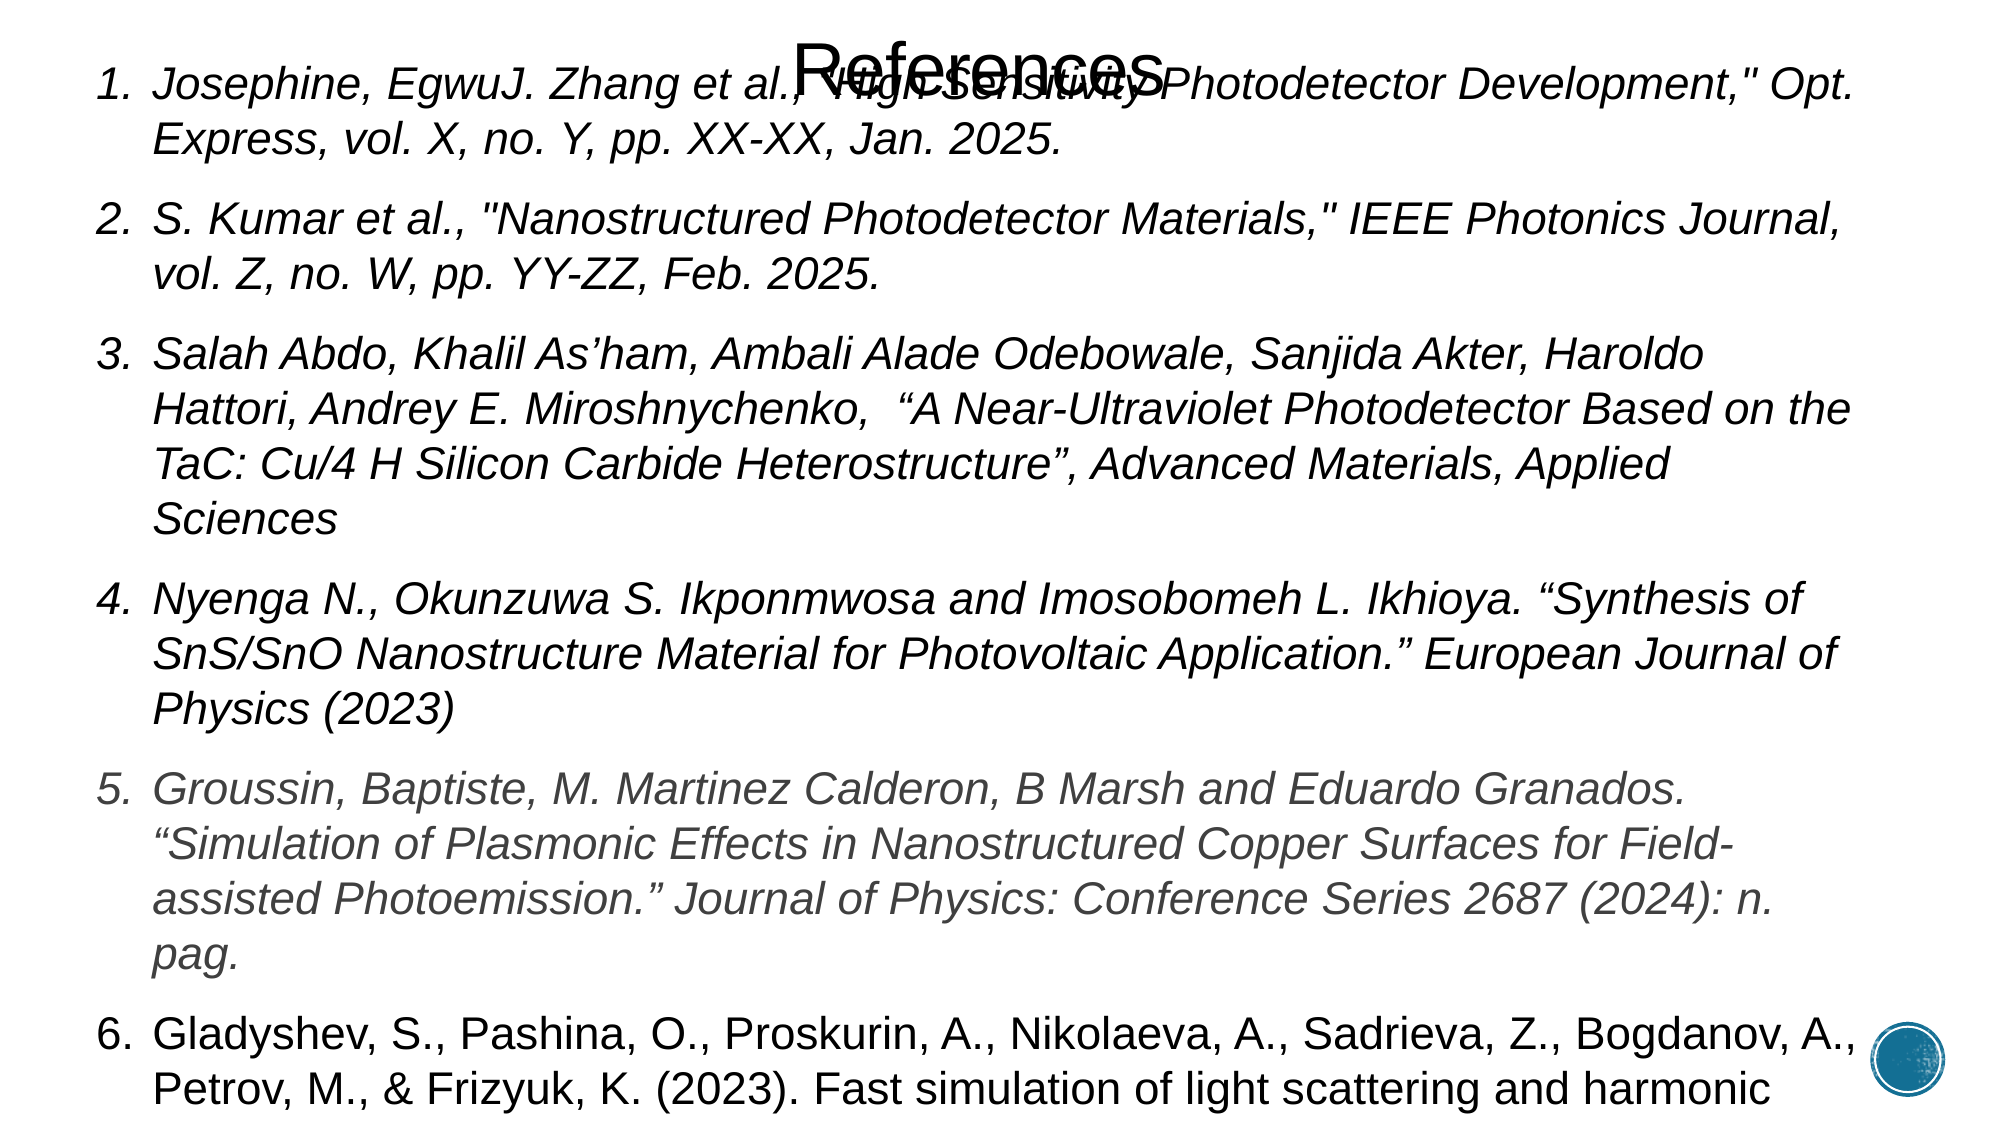

References
Josephine, EgwuJ. Zhang et al., "High Sensitivity Photodetector Development," Opt. Express, vol. X, no. Y, pp. XX-XX, Jan. 2025.
S. Kumar et al., "Nanostructured Photodetector Materials," IEEE Photonics Journal, vol. Z, no. W, pp. YY-ZZ, Feb. 2025.
Salah Abdo, Khalil As’ham, Ambali Alade Odebowale, Sanjida Akter, Haroldo Hattori, Andrey E. Miroshnychenko,  “A Near-Ultraviolet Photodetector Based on the TaC: Cu/4 H Silicon Carbide Heterostructure”, Advanced Materials, Applied Sciences
Nyenga N., Okunzuwa S. Ikponmwosa and Imosobomeh L. Ikhioya. “Synthesis of SnS/SnO Nanostructure Material for Photovoltaic Application.” European Journal of Physics (2023)
Groussin, Baptiste, M. Martinez Calderon, B Marsh and Eduardo Granados. “Simulation of Plasmonic Effects in Nanostructured Copper Surfaces for Field-assisted Photoemission.” Journal of Physics: Conference Series 2687 (2024): n. pag.
Gladyshev, S., Pashina, O., Proskurin, A., Nikolaeva, A., Sadrieva, Z., Bogdanov, A., Petrov, M., & Frizyuk, K. (2023). Fast simulation of light scattering and harmonic generation in axially symmetric structures in COMSOL. arXiv (Cornell University).